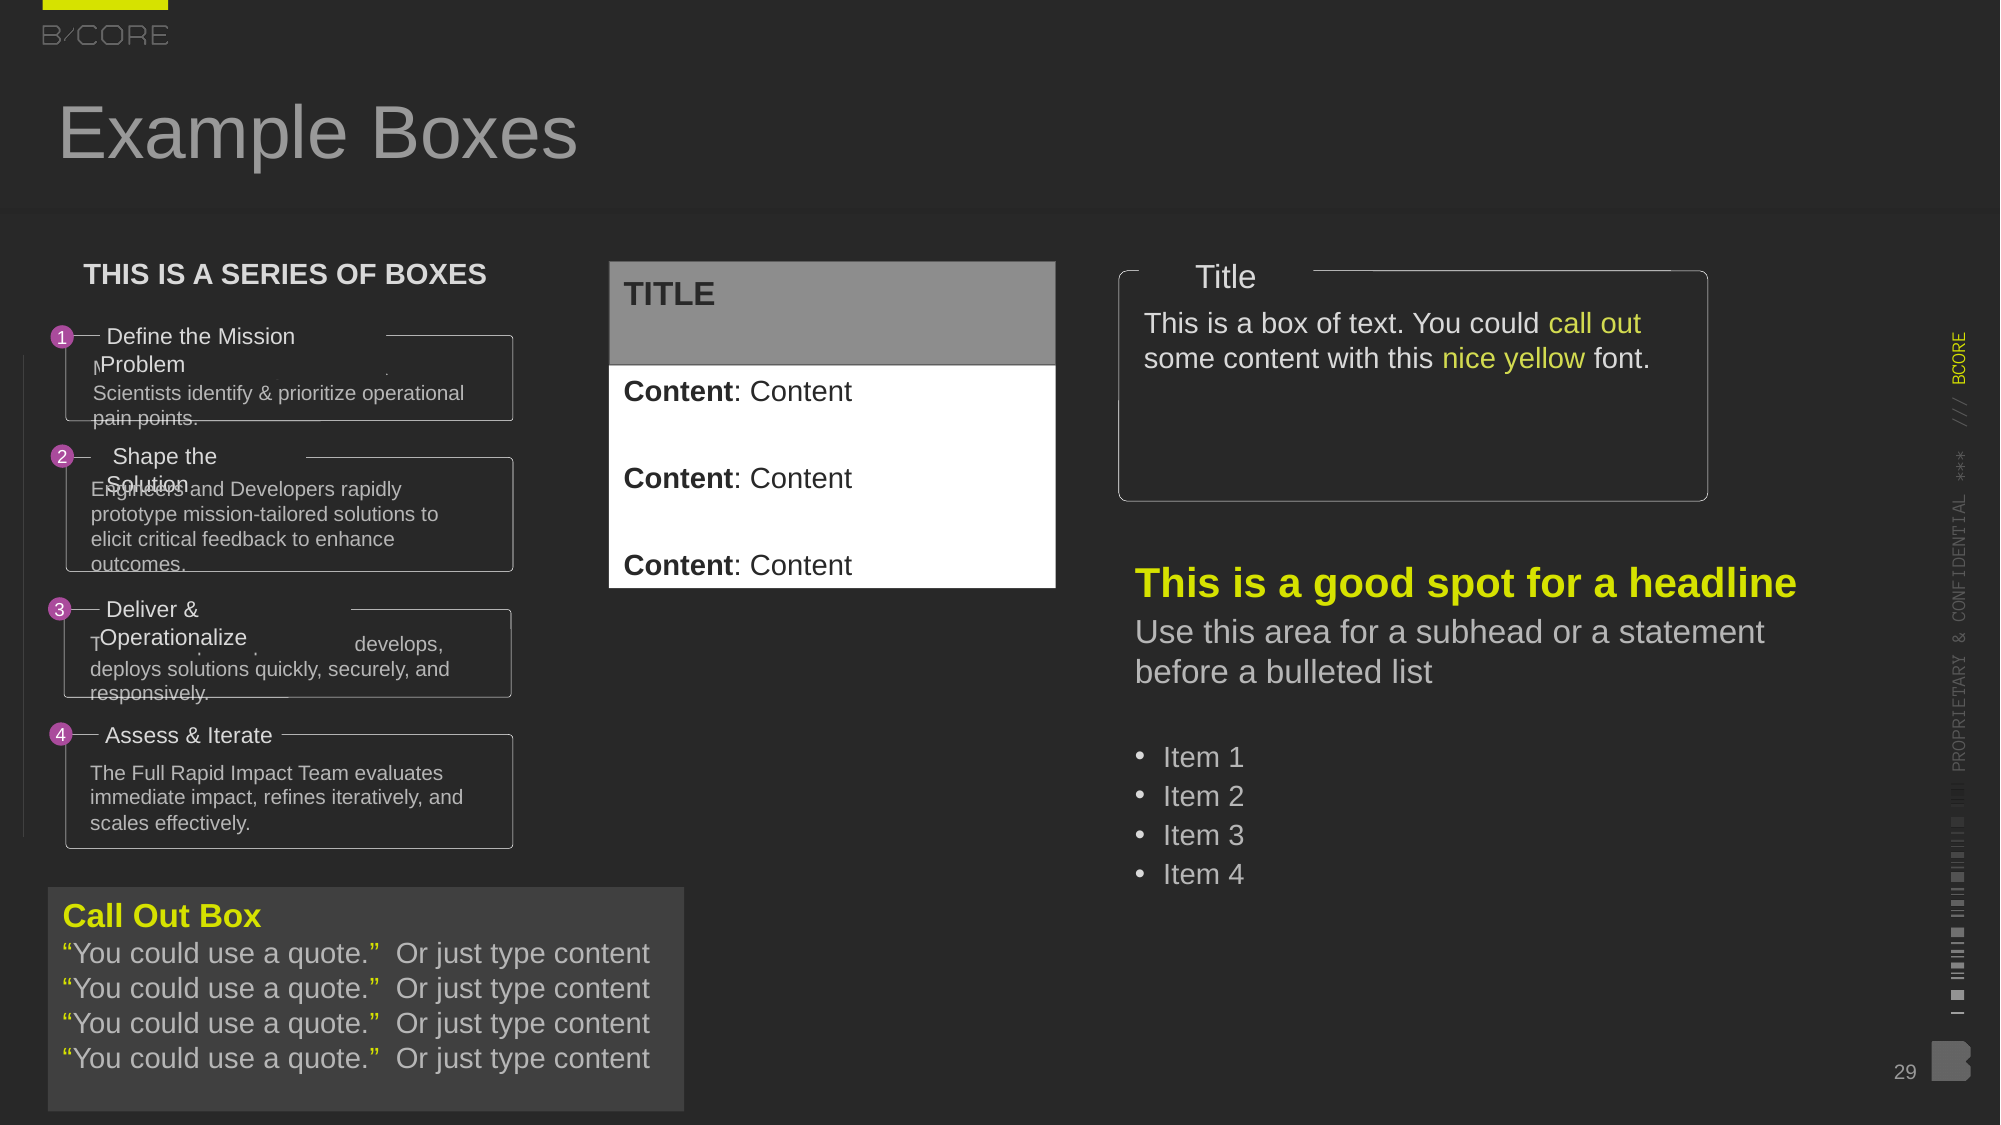

# Example Boxes
Title
THIS IS A SERIES OF BOXES
TITLE
Content: Content

Content: Content

Content: Content

This is a box of text. You could call out some content with this nice yellow font.

 Define the Mission Problem

Mission SMEs, Analysts, & Data Scientists identify & prioritize operational pain points.
1
 Shape the Solution

Engineers and Developers rapidly prototype mission-tailored solutions to elicit critical feedback to enhance outcomes.
2
This is a good spot for a headline
Use this area for a subhead or a statement before a bulleted list

Item 1
Item 2
Item 3
Item 4
 Deliver & Operationalize

The Full Rapid Impact Team develops, deploys solutions quickly, securely, and responsively.
3
 Assess & Iterate

The Full Rapid Impact Team evaluates immediate impact, refines iteratively, and scales effectively.
4
Call Out Box
“You could use a quote.”  Or just type content
“You could use a quote.”  Or just type content
“You could use a quote.”  Or just type content
“You could use a quote.”  Or just type content

29